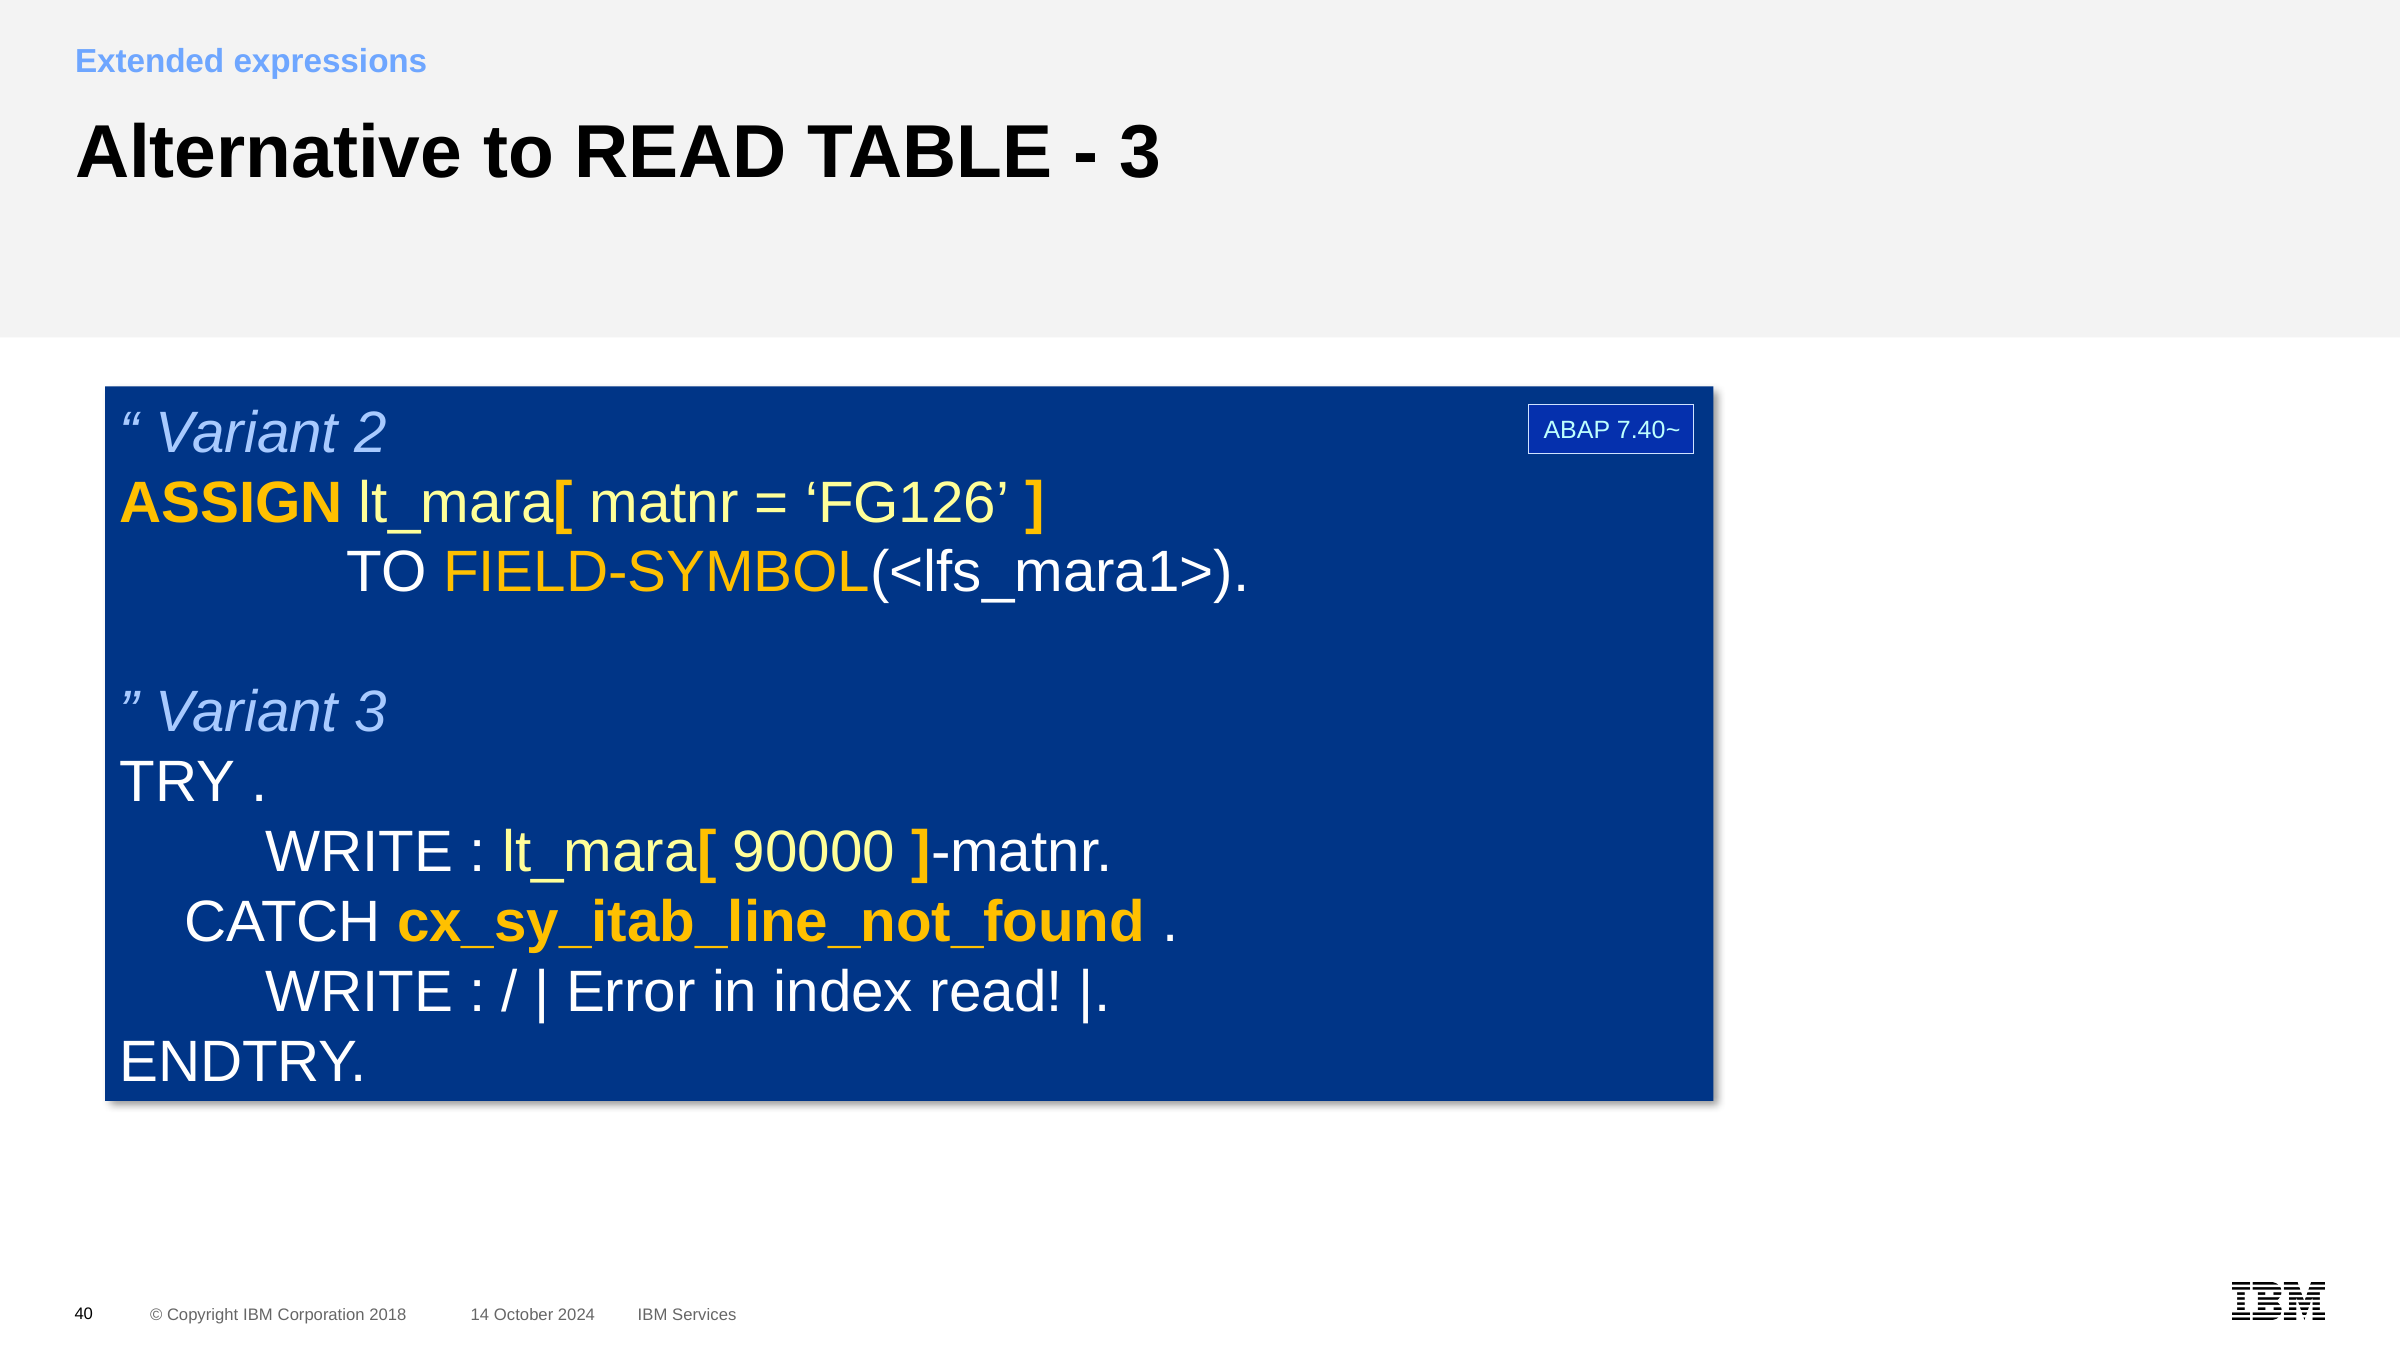

Extended expressions

# Alternative to READ TABLE - 3

“ Variant 2
ASSIGN lt_mara[ matnr = ‘FG126’ ]
              TO FIELD-SYMBOL(<lfs_mara1>).
” Variant 3
TRY .
         WRITE : lt_mara[ 90000 ]-matnr.
    CATCH cx_sy_itab_line_not_found .
         WRITE : / | Error in index read! |.
ENDTRY.
ABAP 7.40~